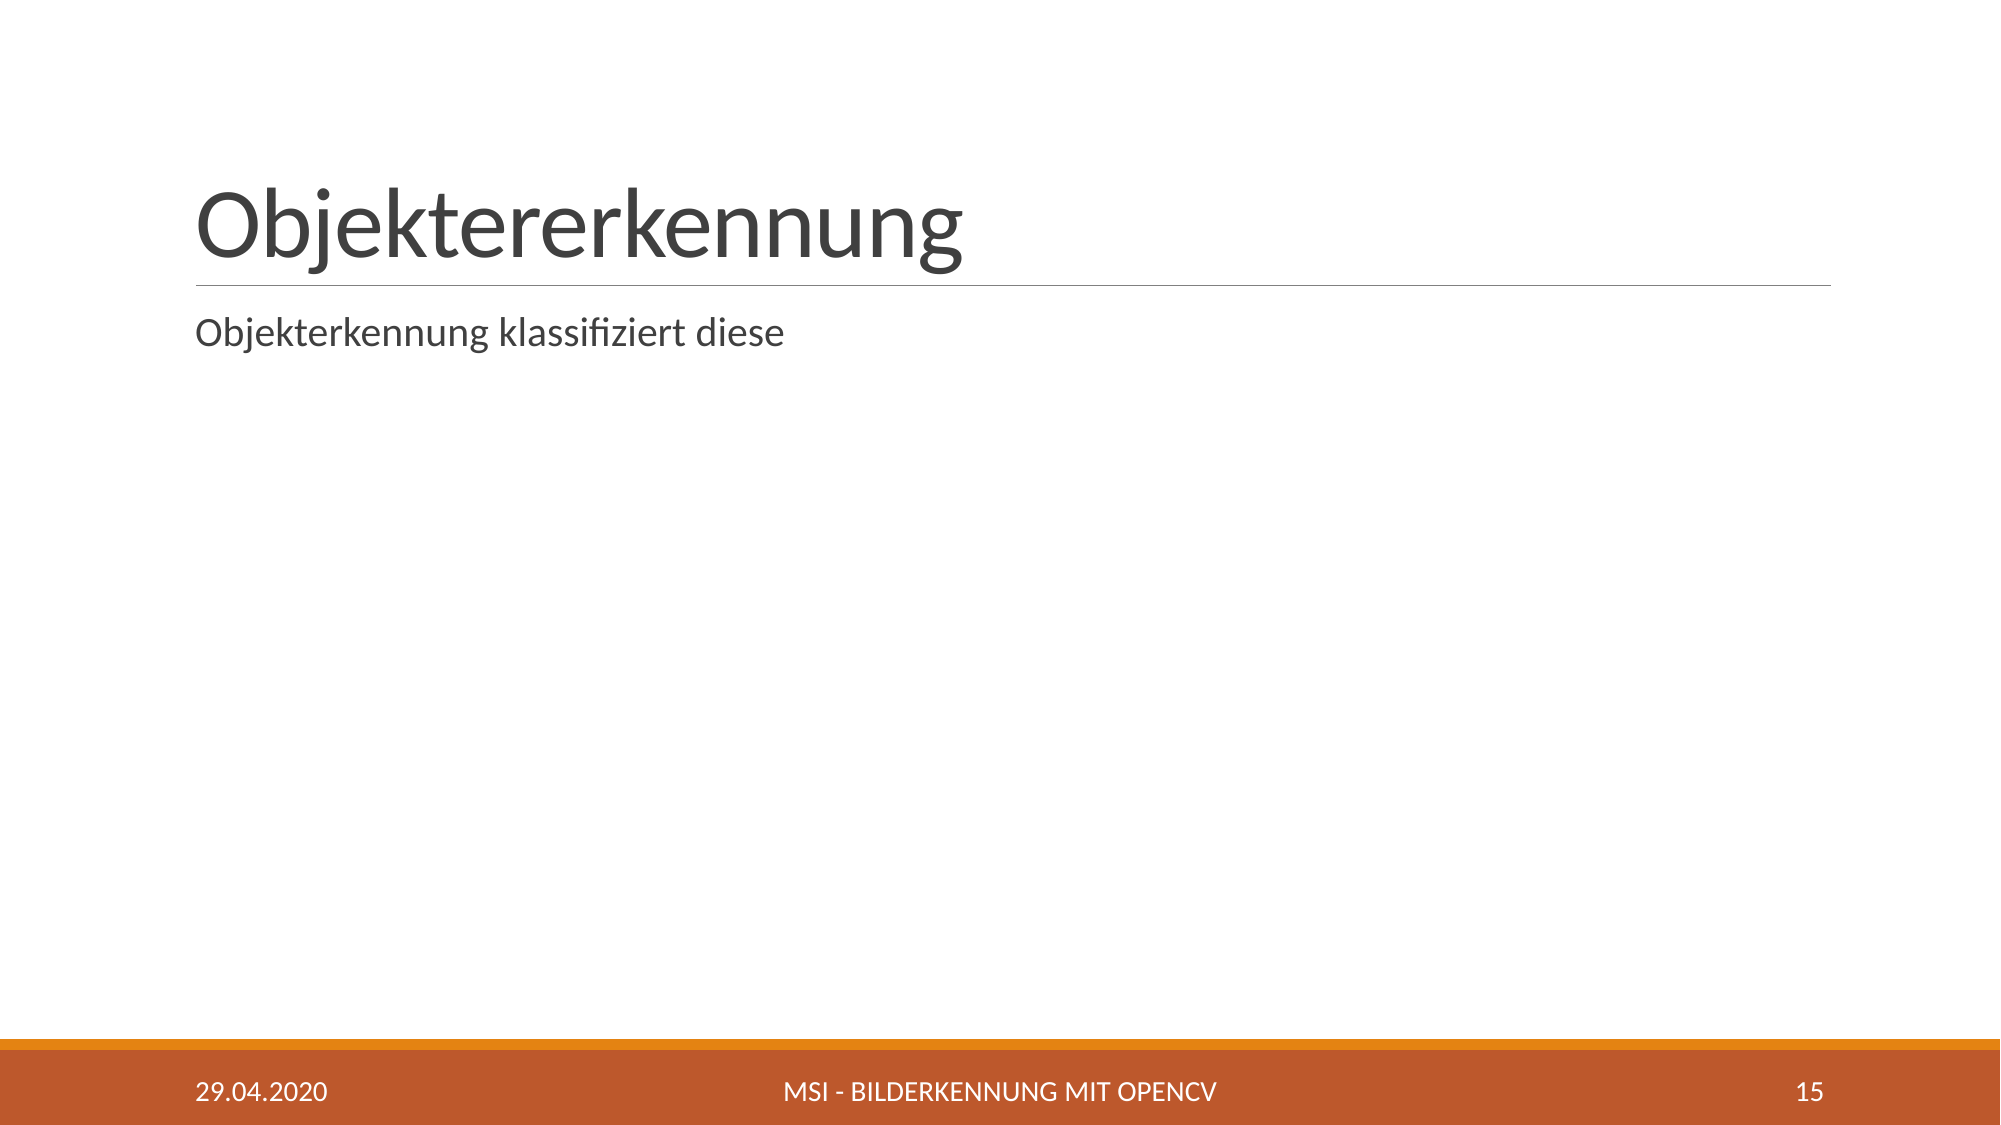

# Objektererkennung
Objekterkennung klassifiziert diese

29.04.2020
MSI - Bilderkennung mit OpenCV
15